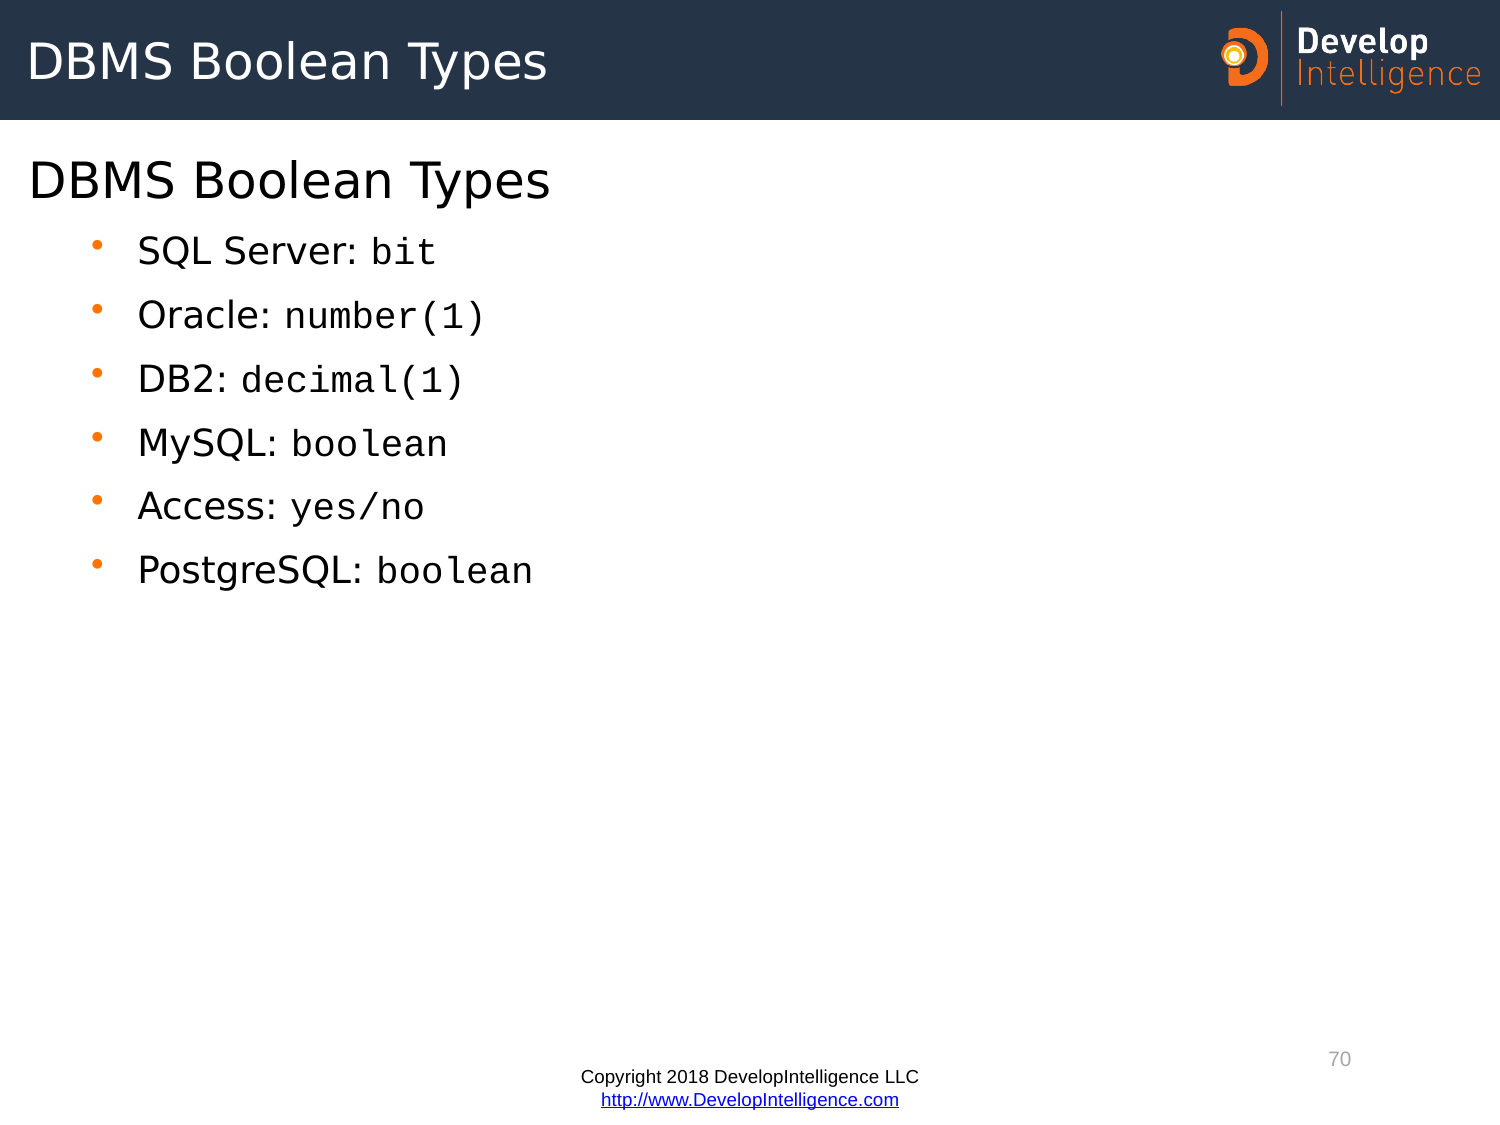

# DBMS Boolean Types
DBMS Boolean Types
SQL Server: bit
Oracle: number(1)
DB2: decimal(1)
MySQL: boolean
Access: yes/no
PostgreSQL: boolean

70